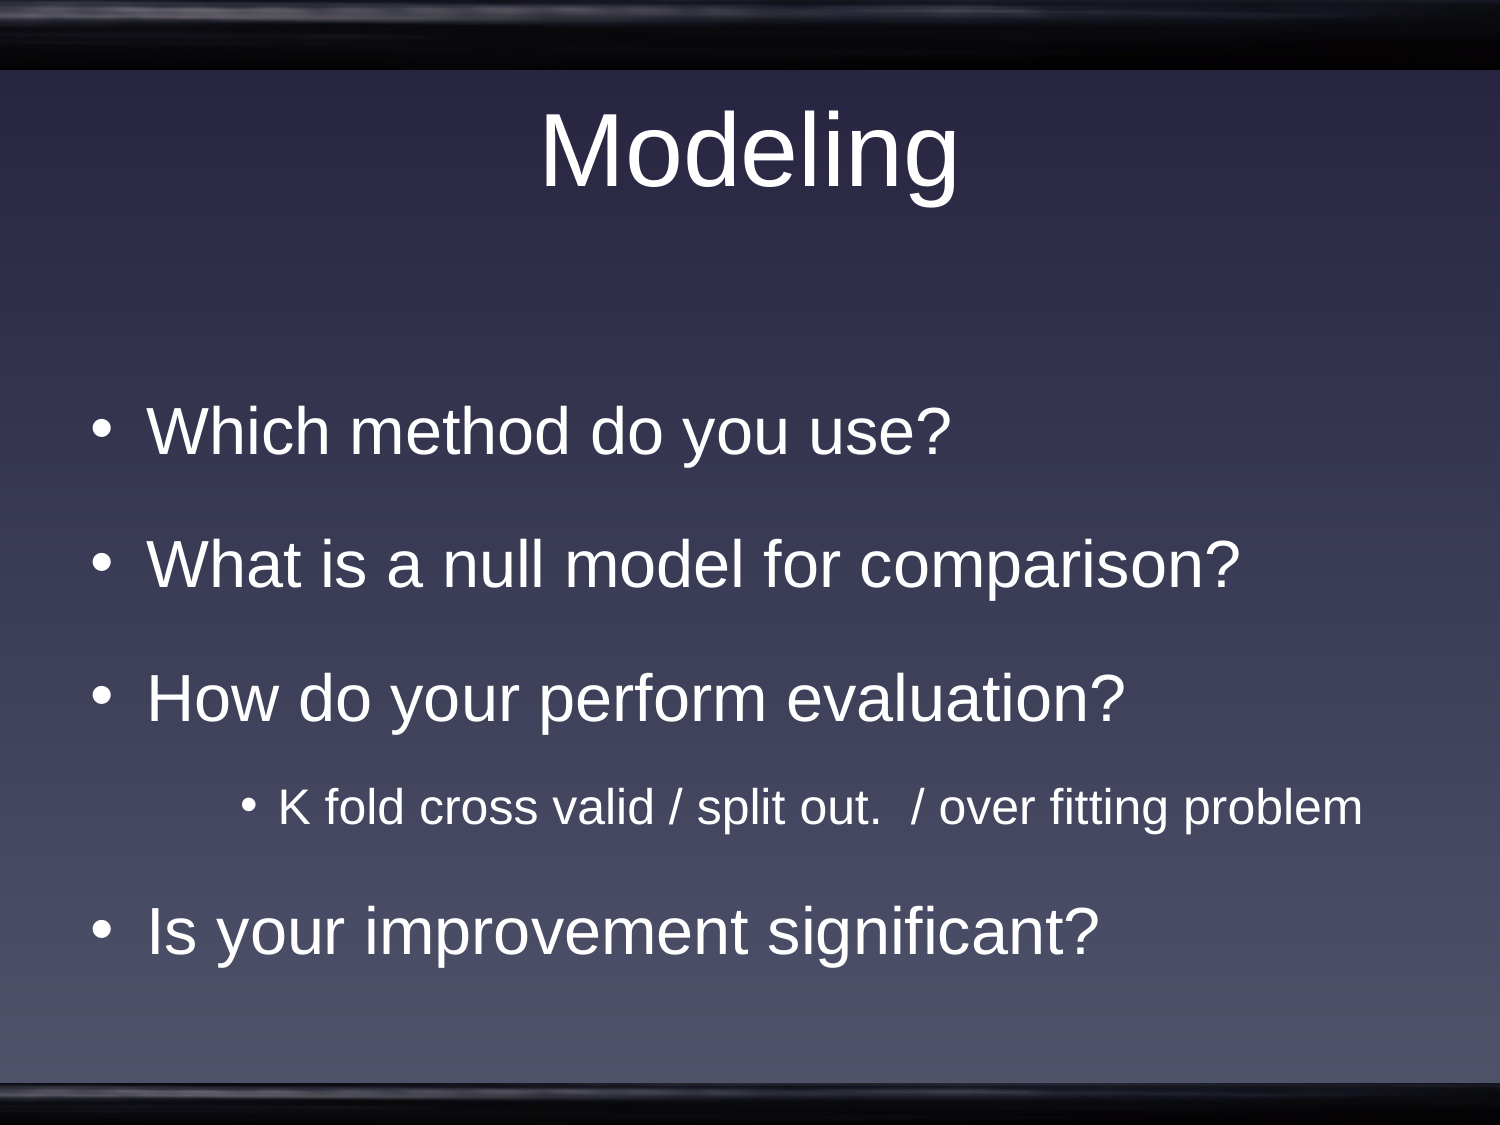

# Modeling
Which method do you use?
What is a null model for comparison?
How do your perform evaluation?
K fold cross valid / split out.  / over fitting problem
Is your improvement significant?